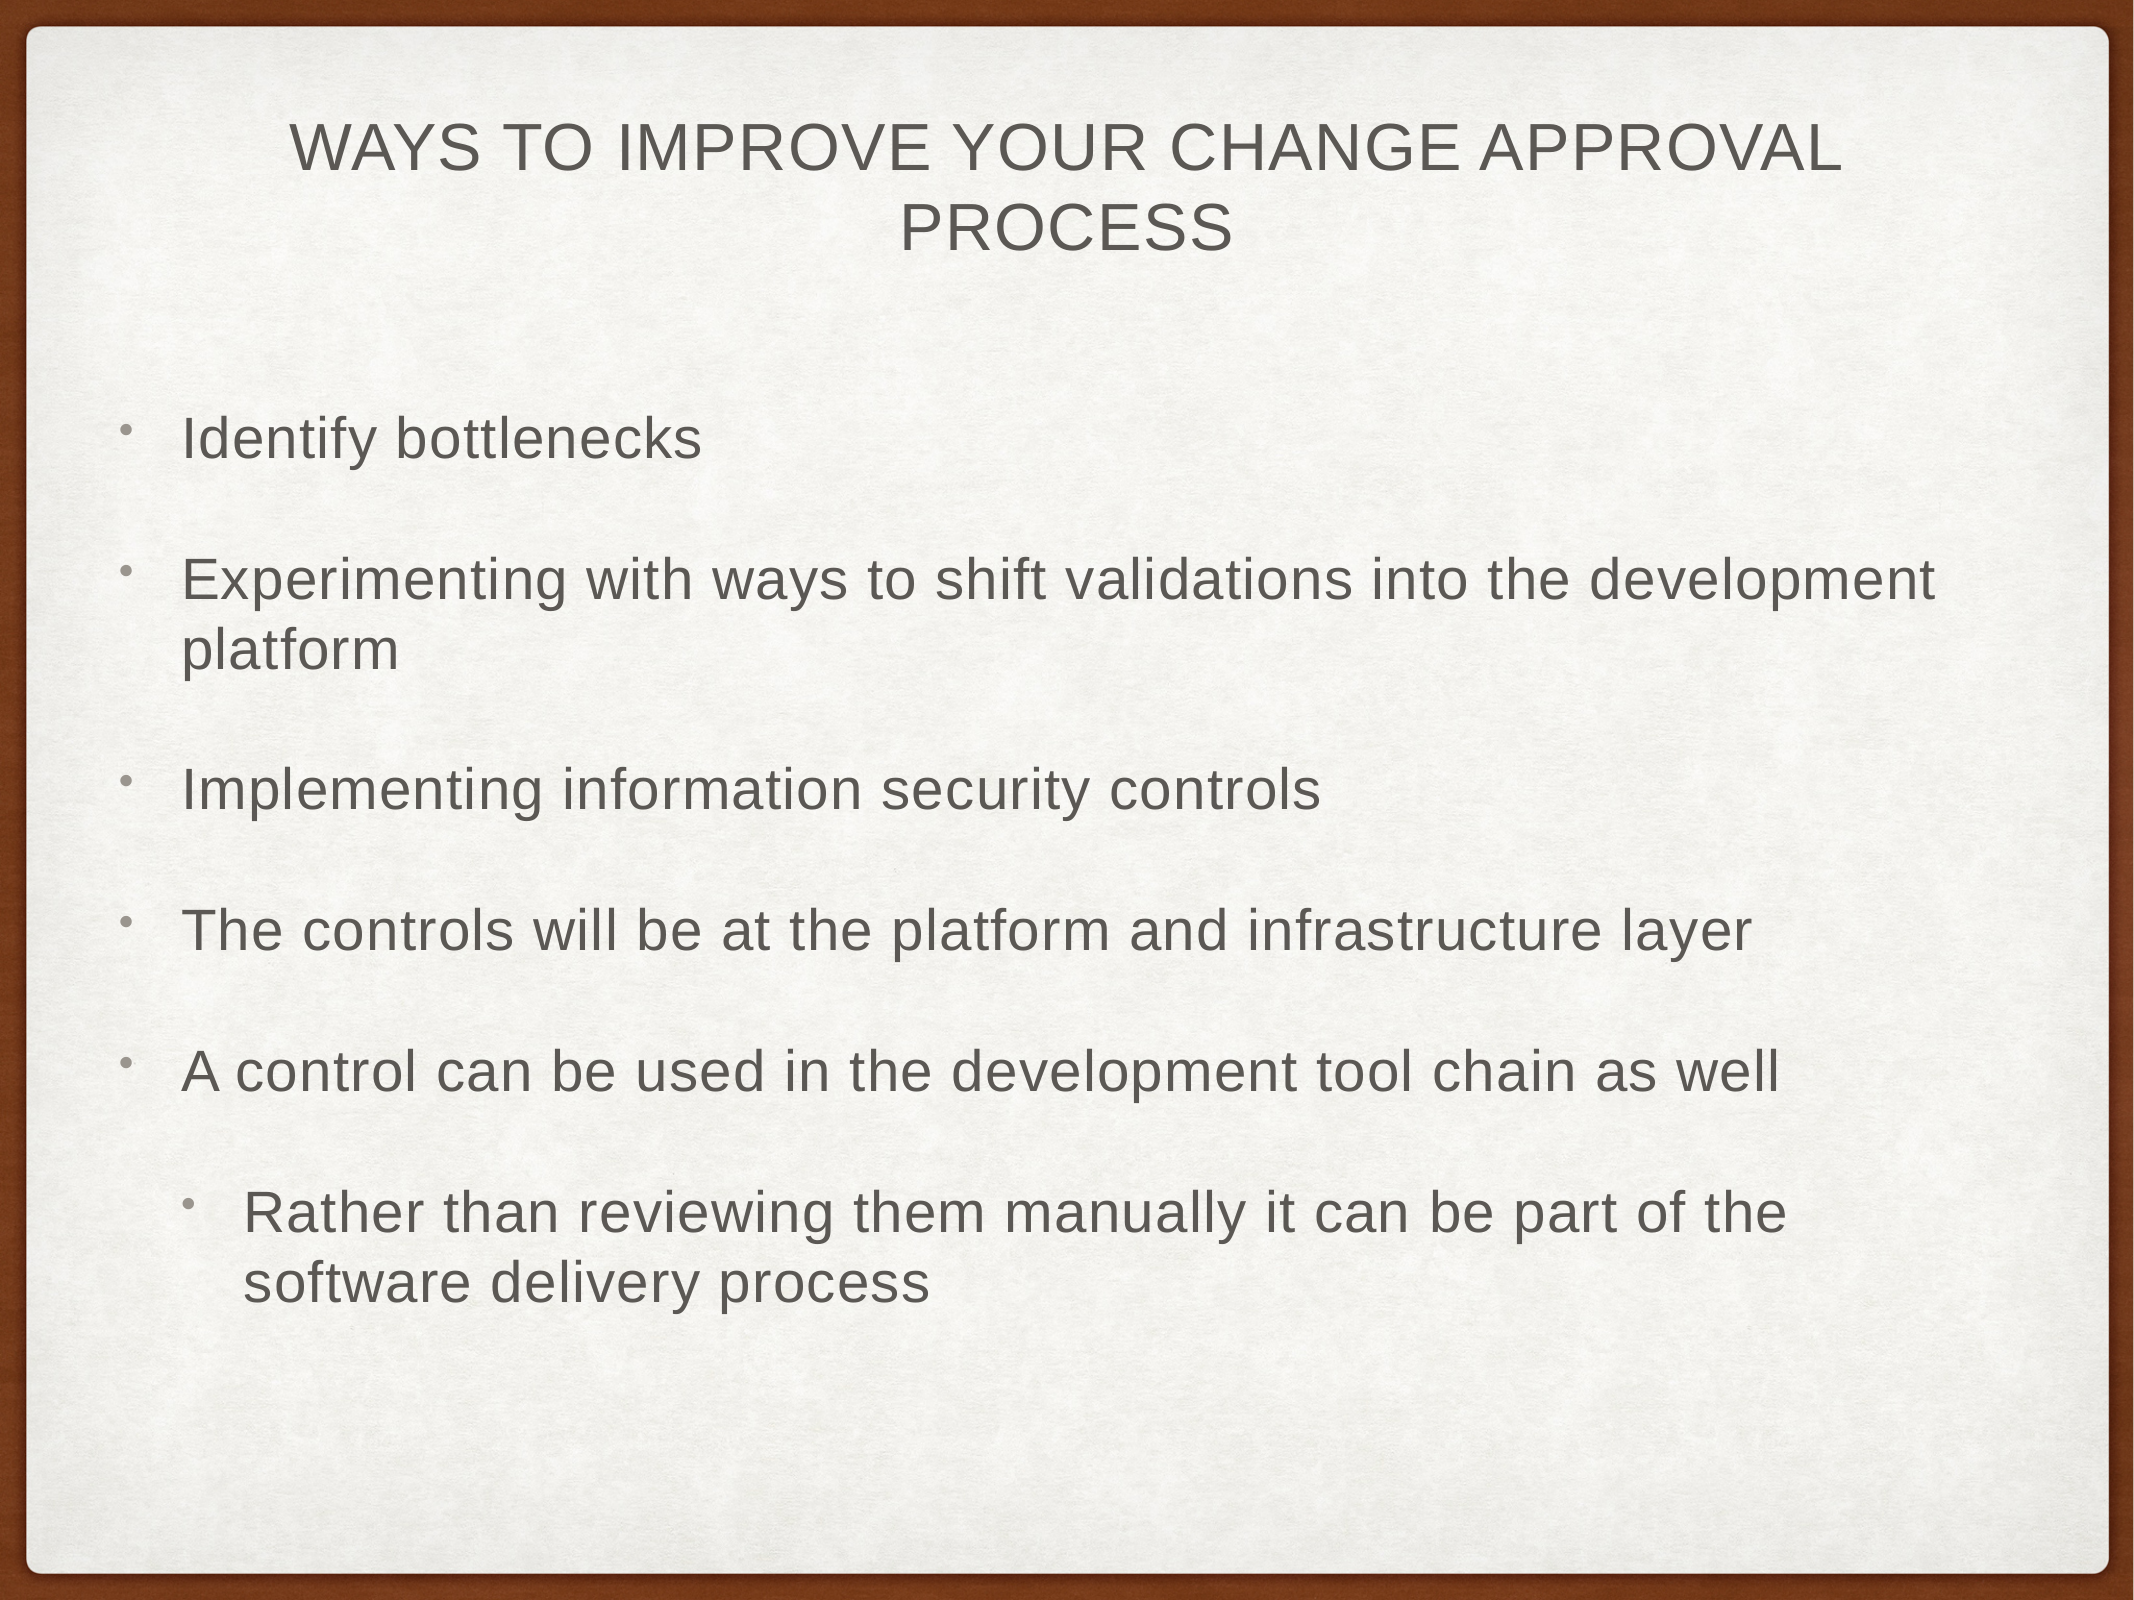

# Ways to improve your change approval process
Identify bottlenecks
Experimenting with ways to shift validations into the development platform
Implementing information security controls
The controls will be at the platform and infrastructure layer
A control can be used in the development tool chain as well
Rather than reviewing them manually it can be part of the software delivery process